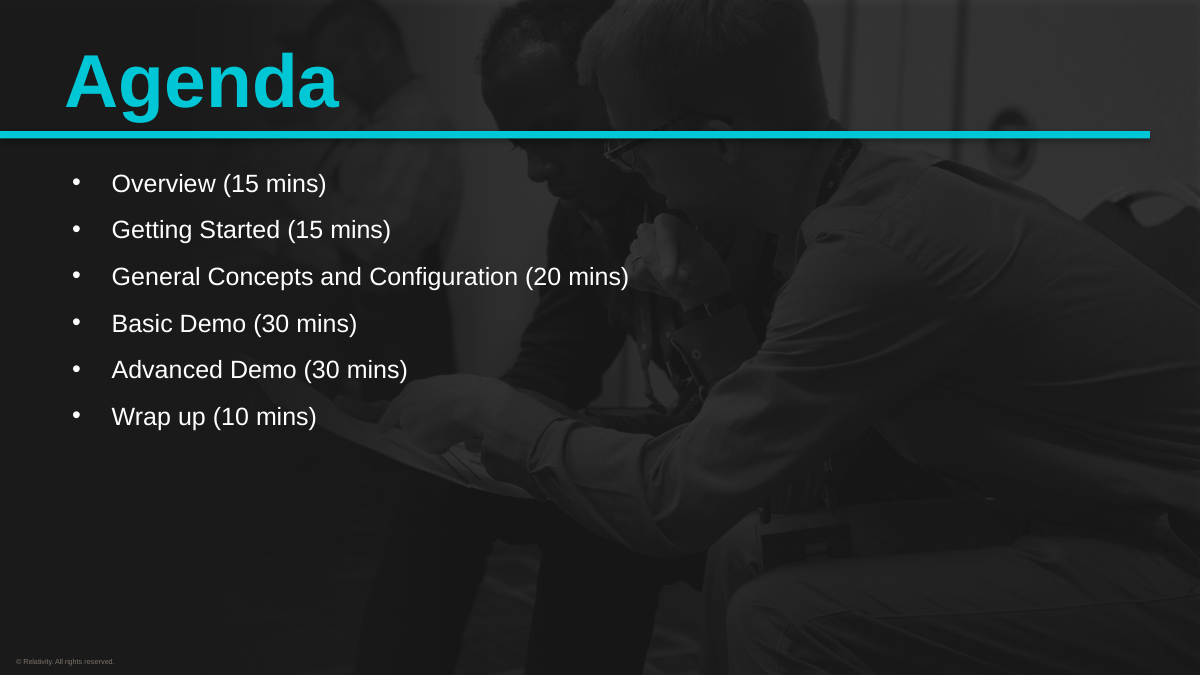

Overview (15 mins)
Getting Started (15 mins)
General Concepts and Configuration (20 mins)
Basic Demo (30 mins)
Advanced Demo (30 mins)
Wrap up (10 mins)